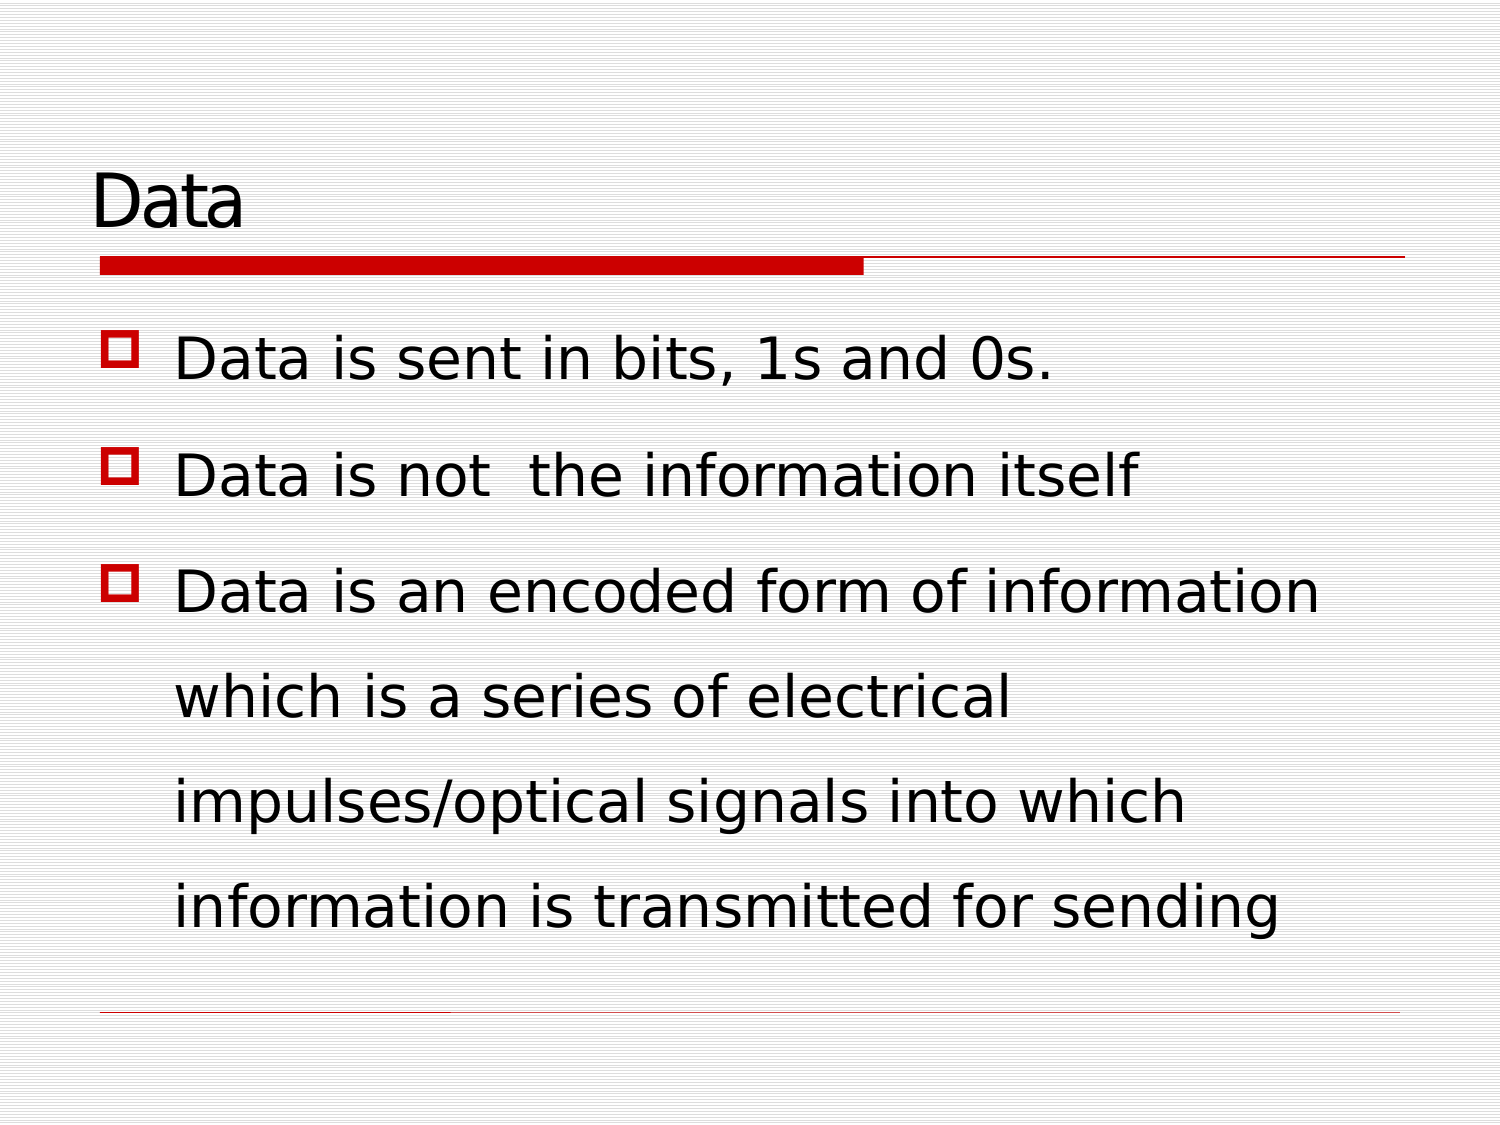

Data
Data is sent in bits, 1s and 0s.
Data is not  the information itself
Data is an encoded form of information which is a series of electrical impulses/optical signals into which information is transmitted for sending